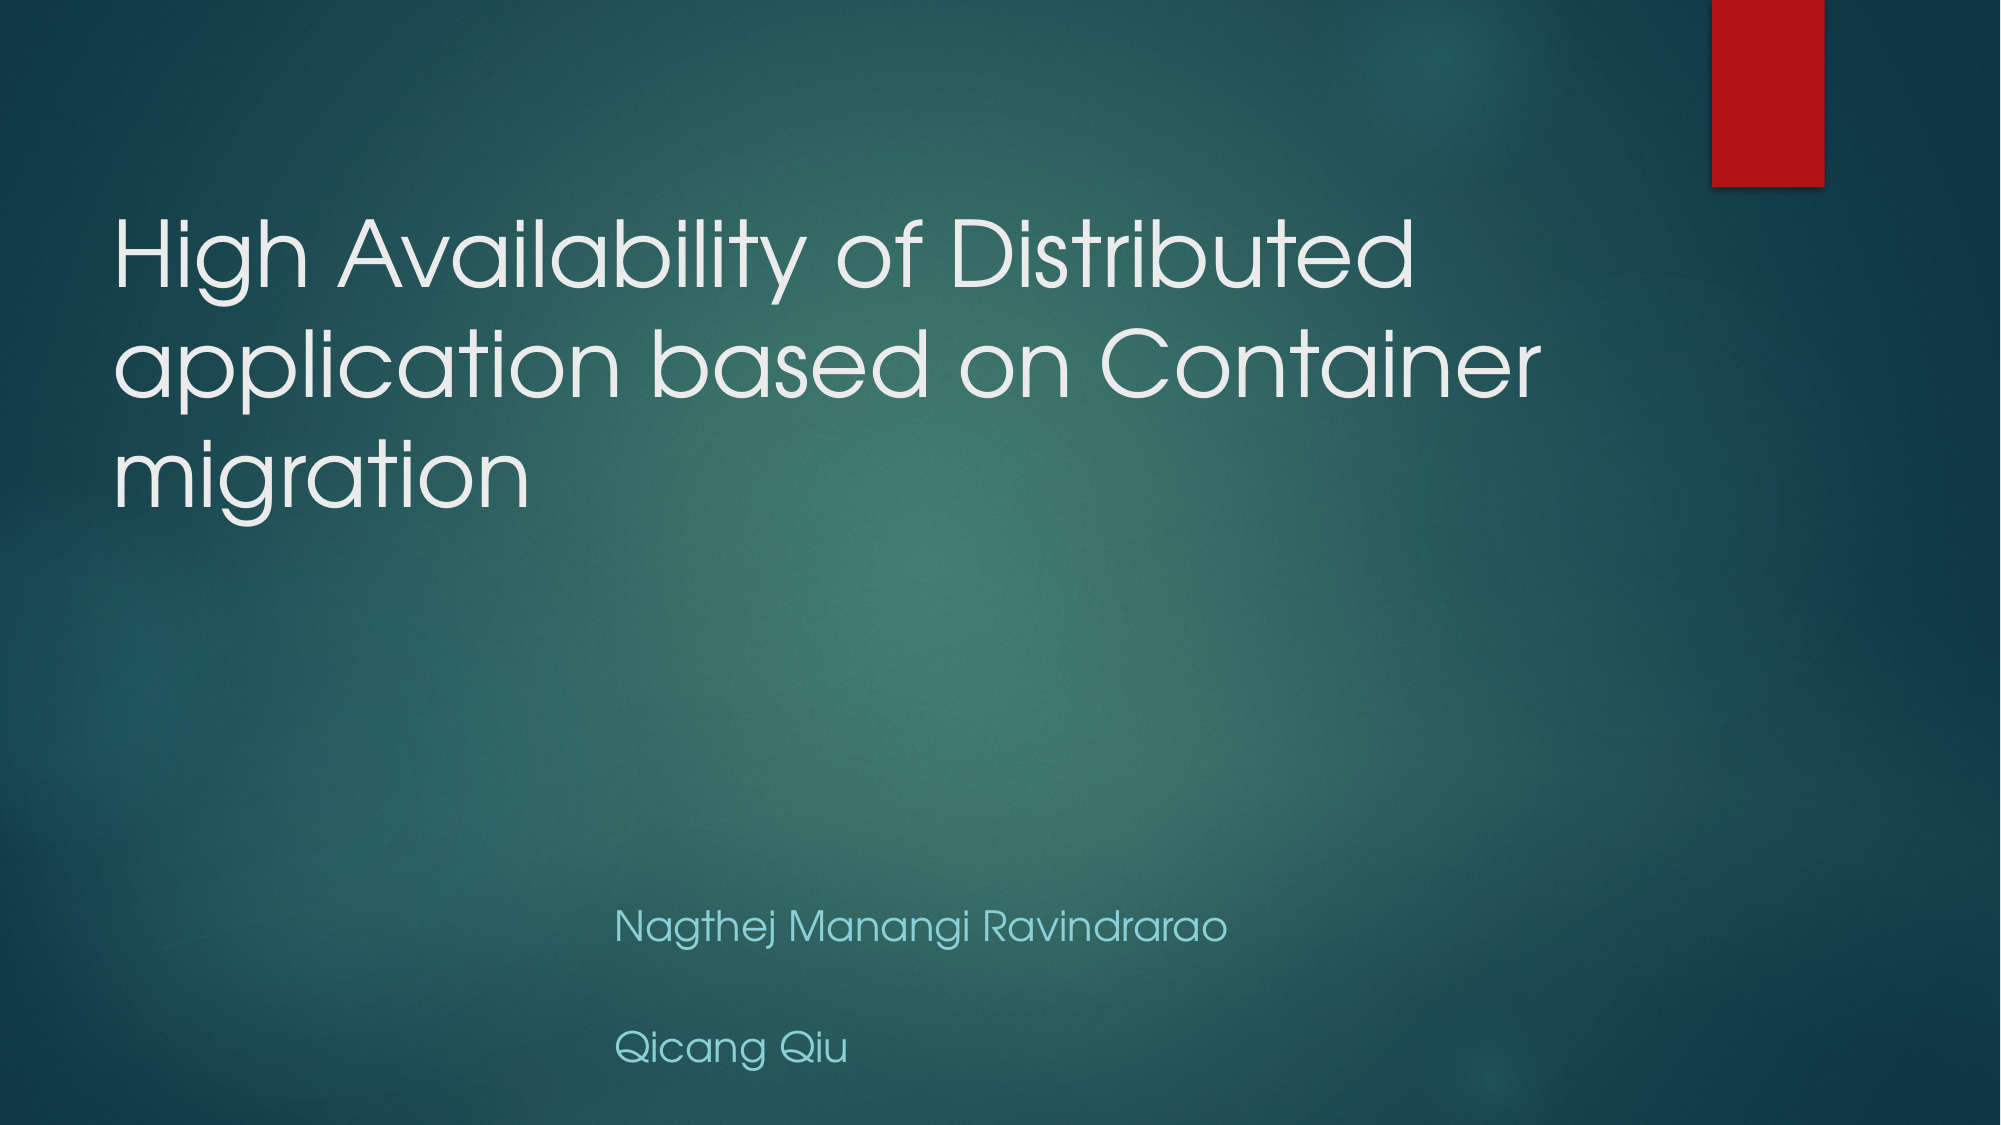

# High Availability of Distributed application based on Container migration
										Nagthej Manangi Ravindrarao
										Qicang Qiu